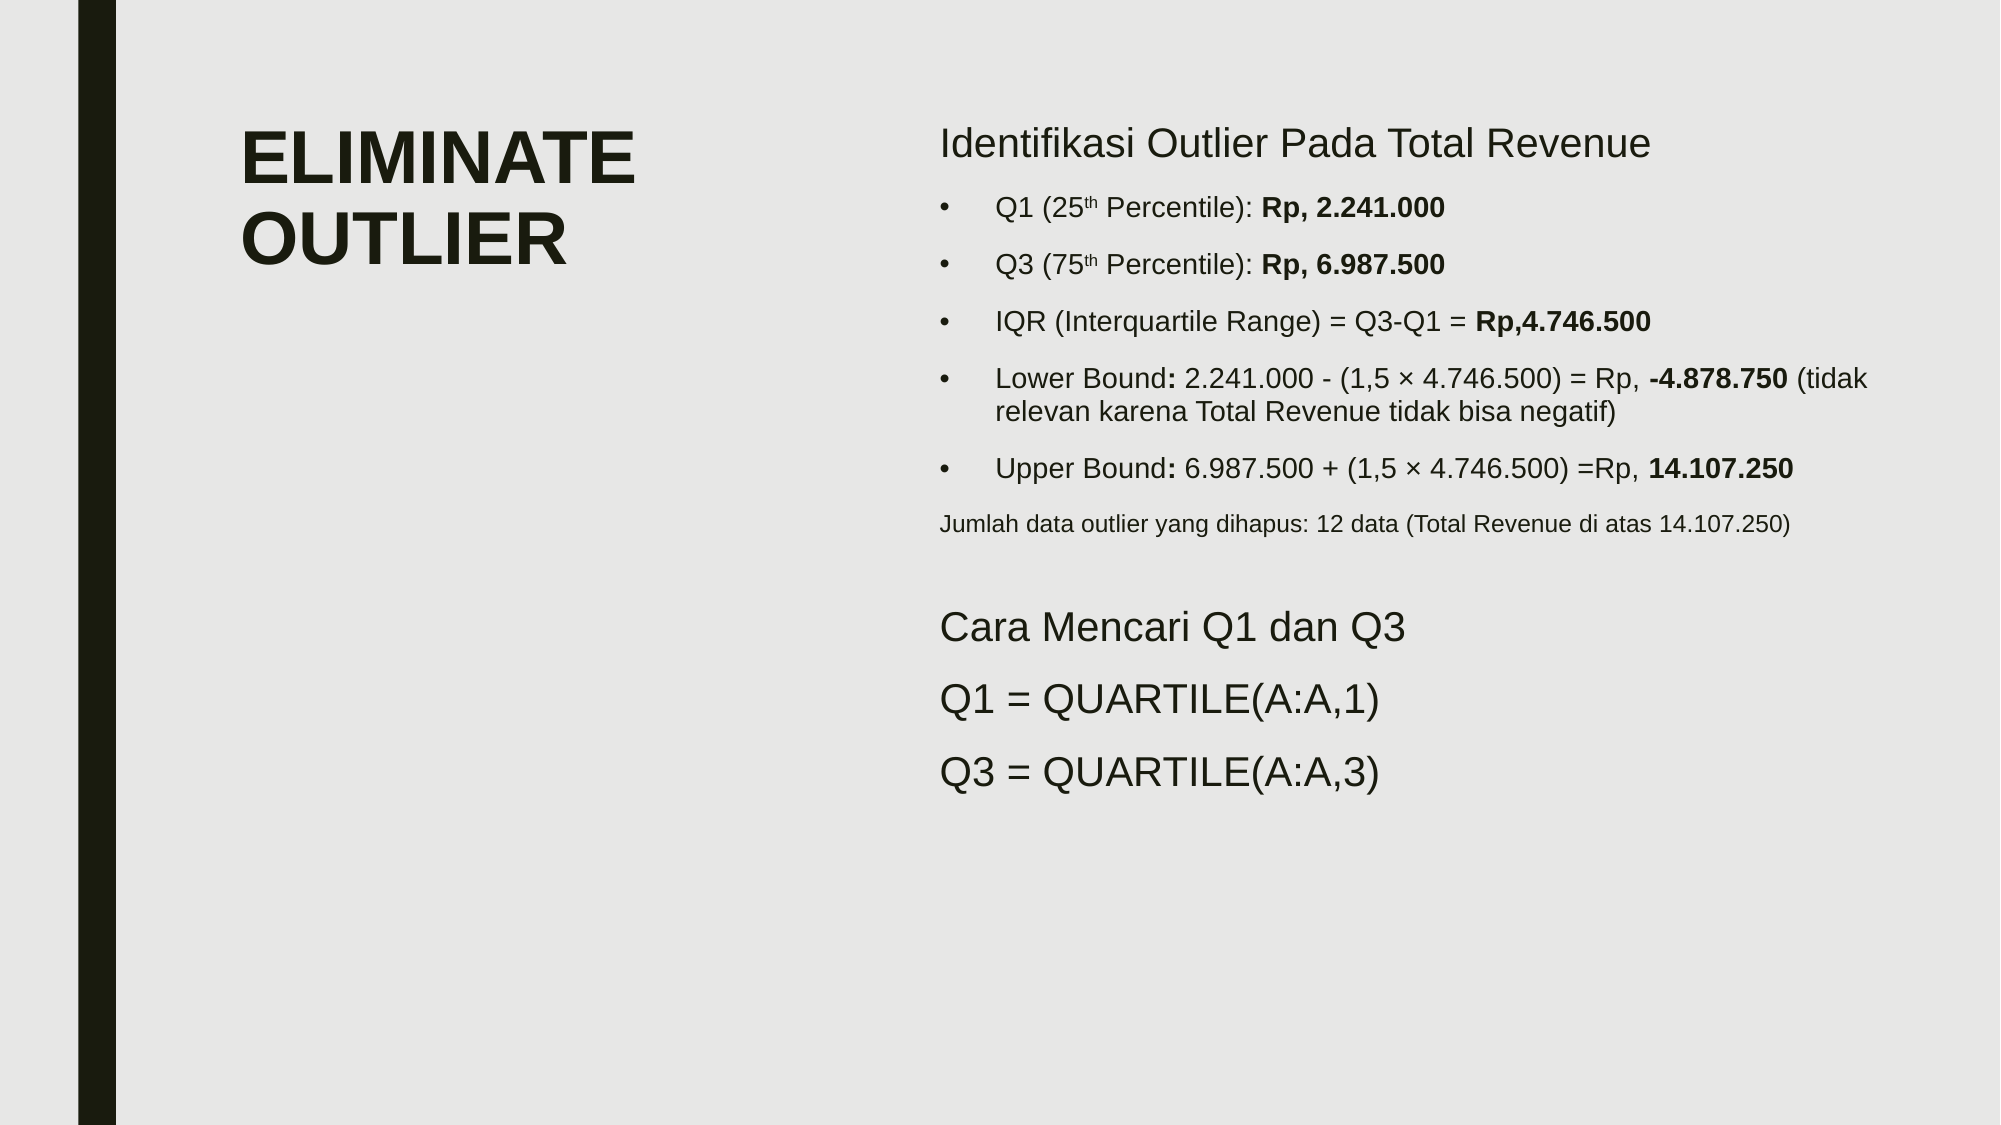

# ELIMINATE OUTLIER
Identifikasi Outlier Pada Total Revenue
Q1 (25th Percentile): Rp, 2.241.000
Q3 (75th Percentile): Rp, 6.987.500
IQR (Interquartile Range) = Q3-Q1 = Rp,4.746.500
Lower Bound: 2.241.000 - (1,5 × 4.746.500) = Rp, -4.878.750 (tidak relevan karena Total Revenue tidak bisa negatif)
Upper Bound: 6.987.500 + (1,5 × 4.746.500) =Rp, 14.107.250
Jumlah data outlier yang dihapus: 12 data (Total Revenue di atas 14.107.250)

Cara Mencari Q1 dan Q3
Q1 = QUARTILE(A:A,1)
Q3 = QUARTILE(A:A,3)